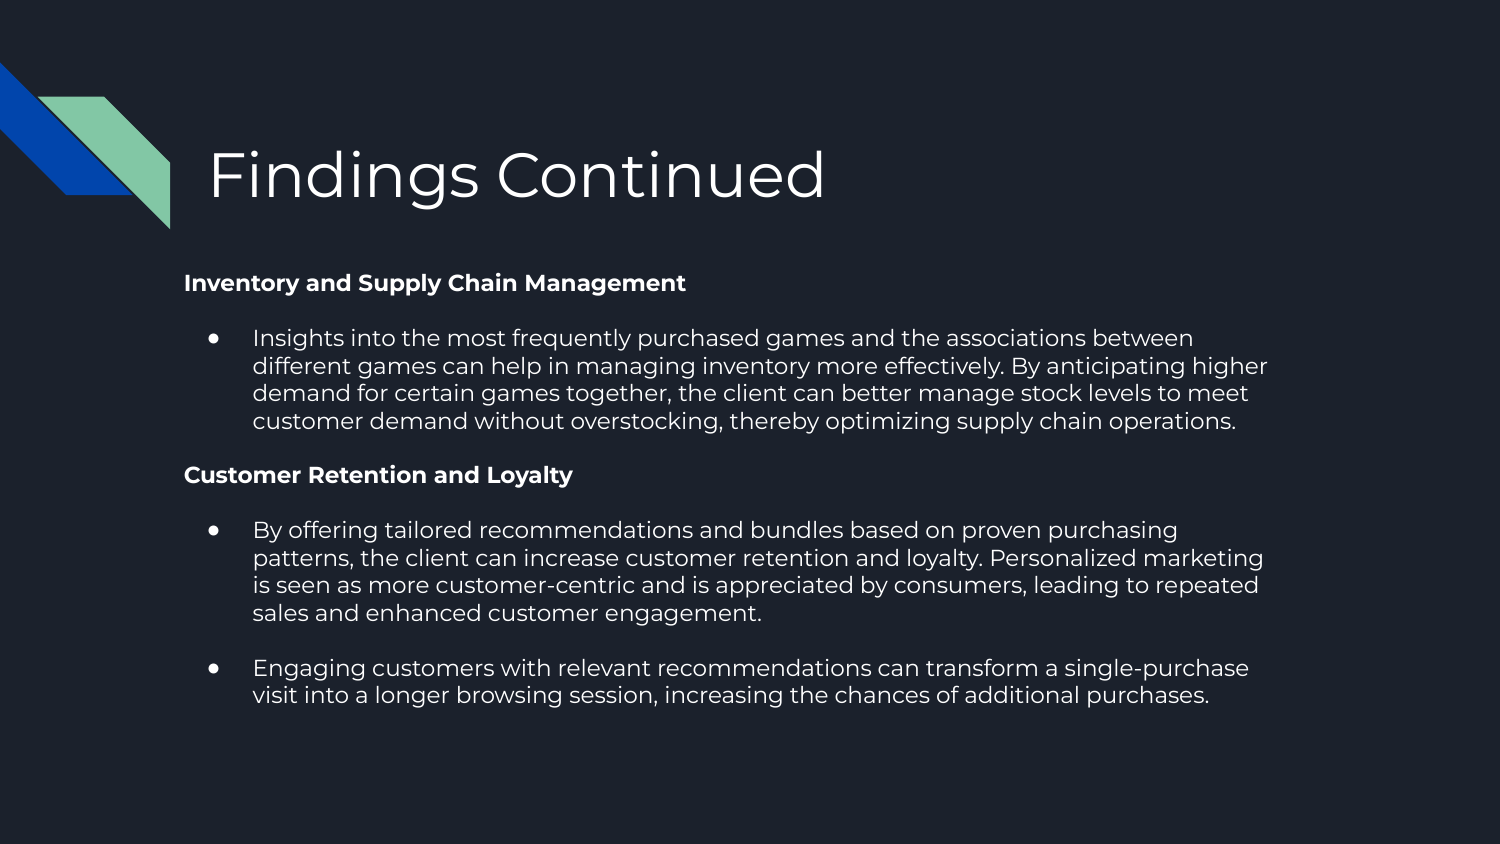

# Findings Continued
Inventory and Supply Chain Management

Insights into the most frequently purchased games and the associations between different games can help in managing inventory more effectively. By anticipating higher demand for certain games together, the client can better manage stock levels to meet customer demand without overstocking, thereby optimizing supply chain operations.

Customer Retention and Loyalty

By offering tailored recommendations and bundles based on proven purchasing patterns, the client can increase customer retention and loyalty. Personalized marketing is seen as more customer-centric and is appreciated by consumers, leading to repeated sales and enhanced customer engagement.

Engaging customers with relevant recommendations can transform a single-purchase visit into a longer browsing session, increasing the chances of additional purchases.